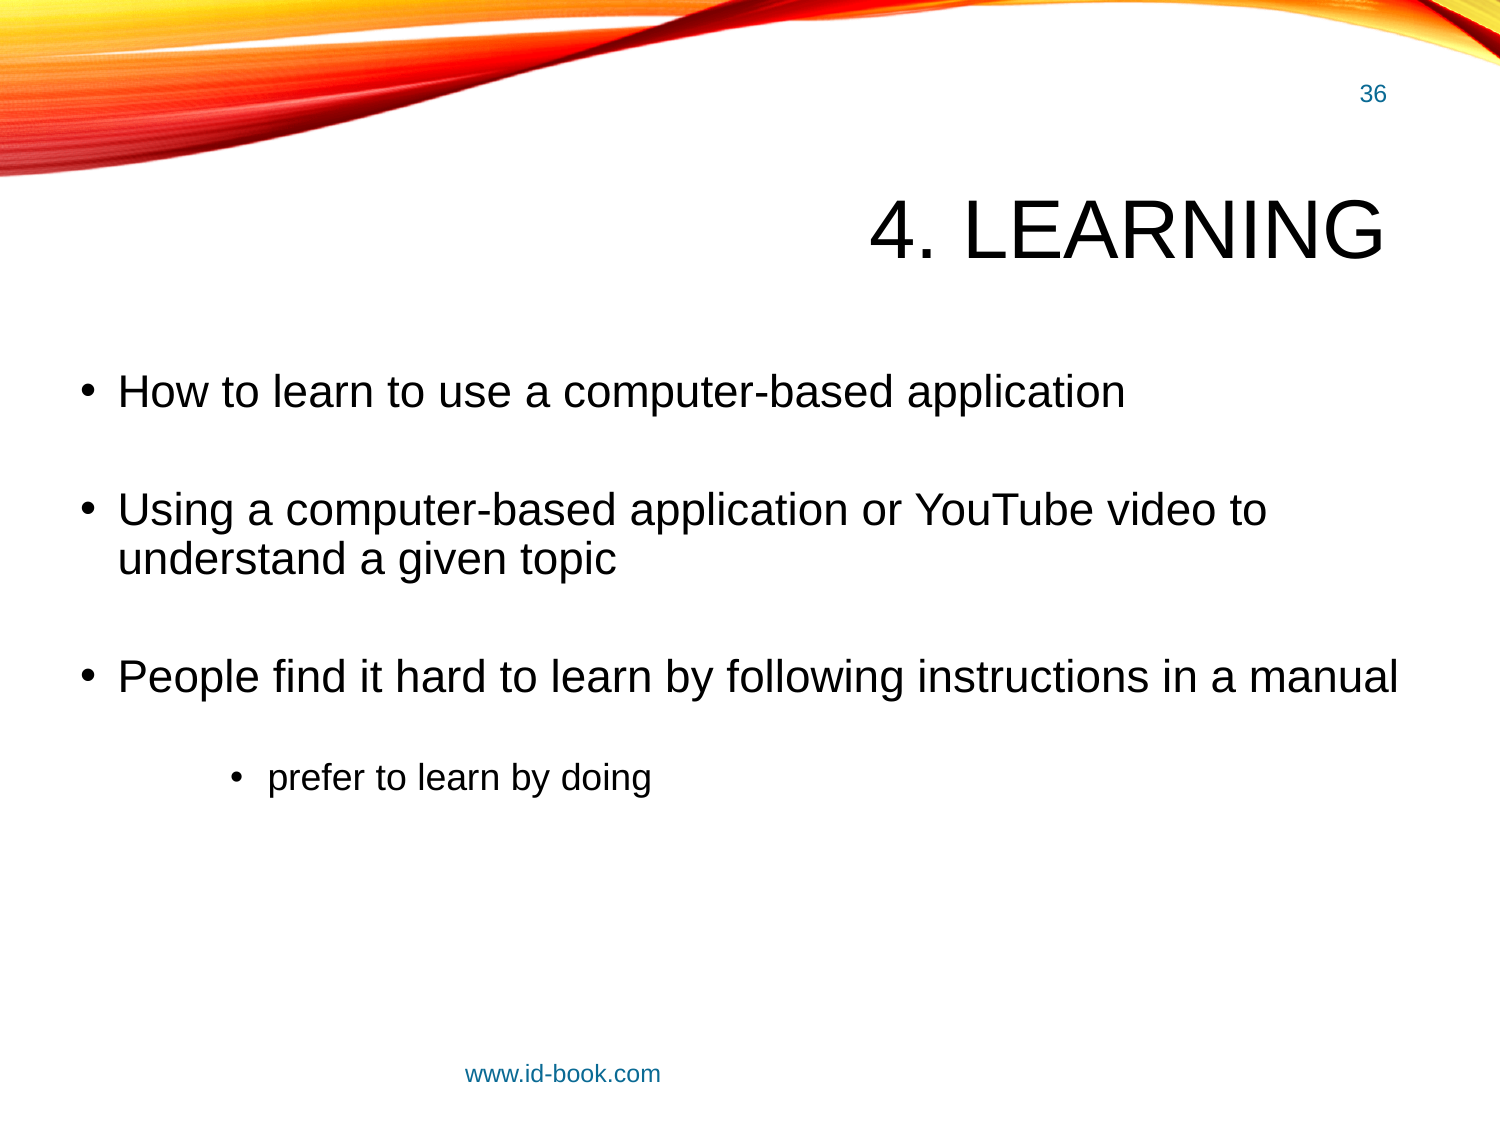

4. Learning
36
How to learn to use a computer-based application

Using a computer-based application or YouTube video to understand a given topic

People find it hard to learn by following instructions in a manual

prefer to learn by doing
www.id-book.com